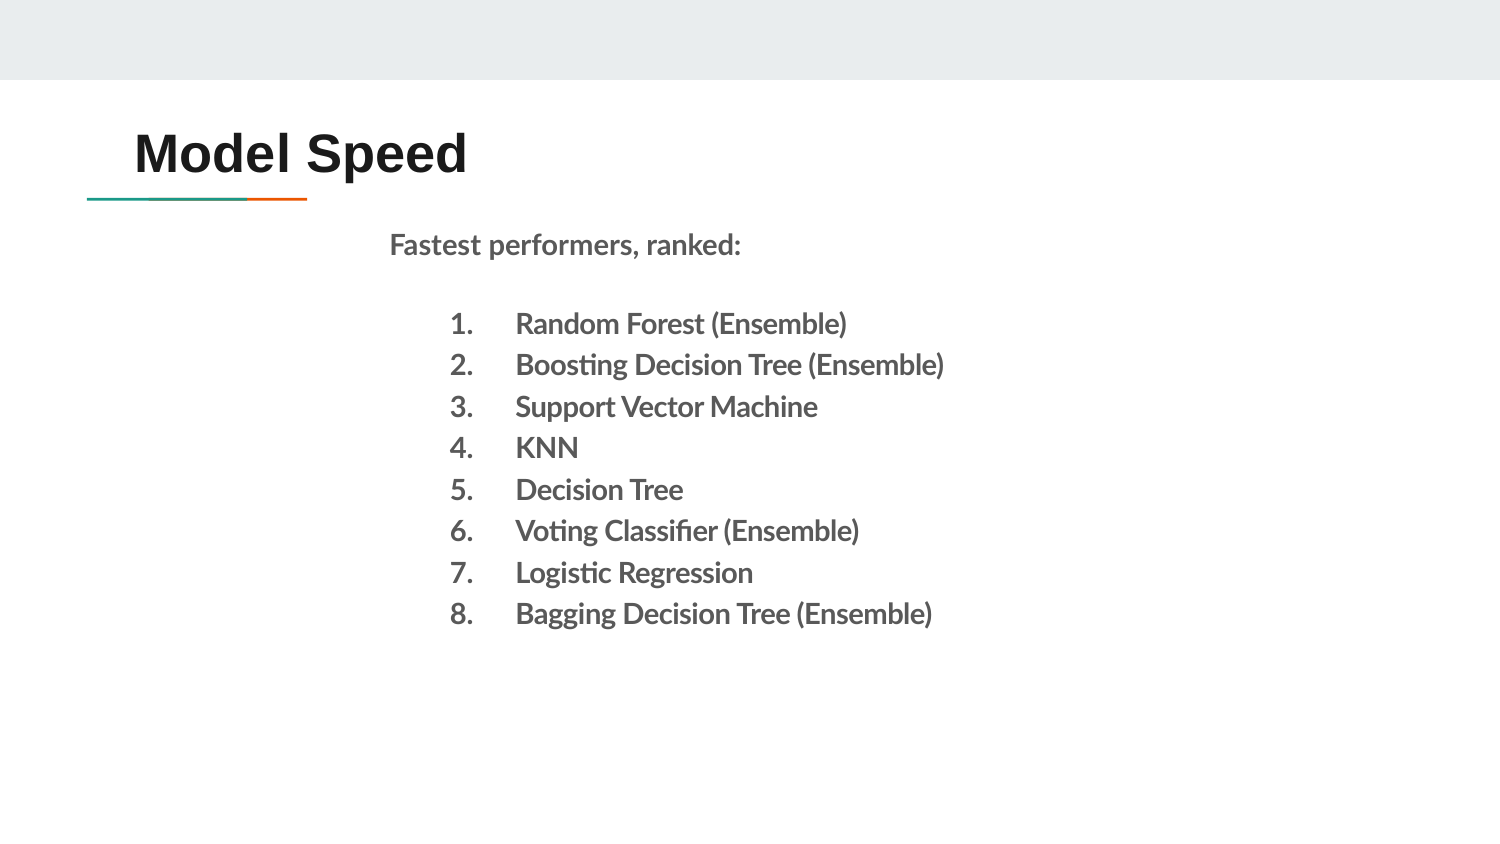

# Model Speed
Fastest performers, ranked:

Random Forest (Ensemble)
Boosting Decision Tree (Ensemble)
Support Vector Machine
KNN
Decision Tree
Voting Classifier (Ensemble)
Logistic Regression
Bagging Decision Tree (Ensemble)